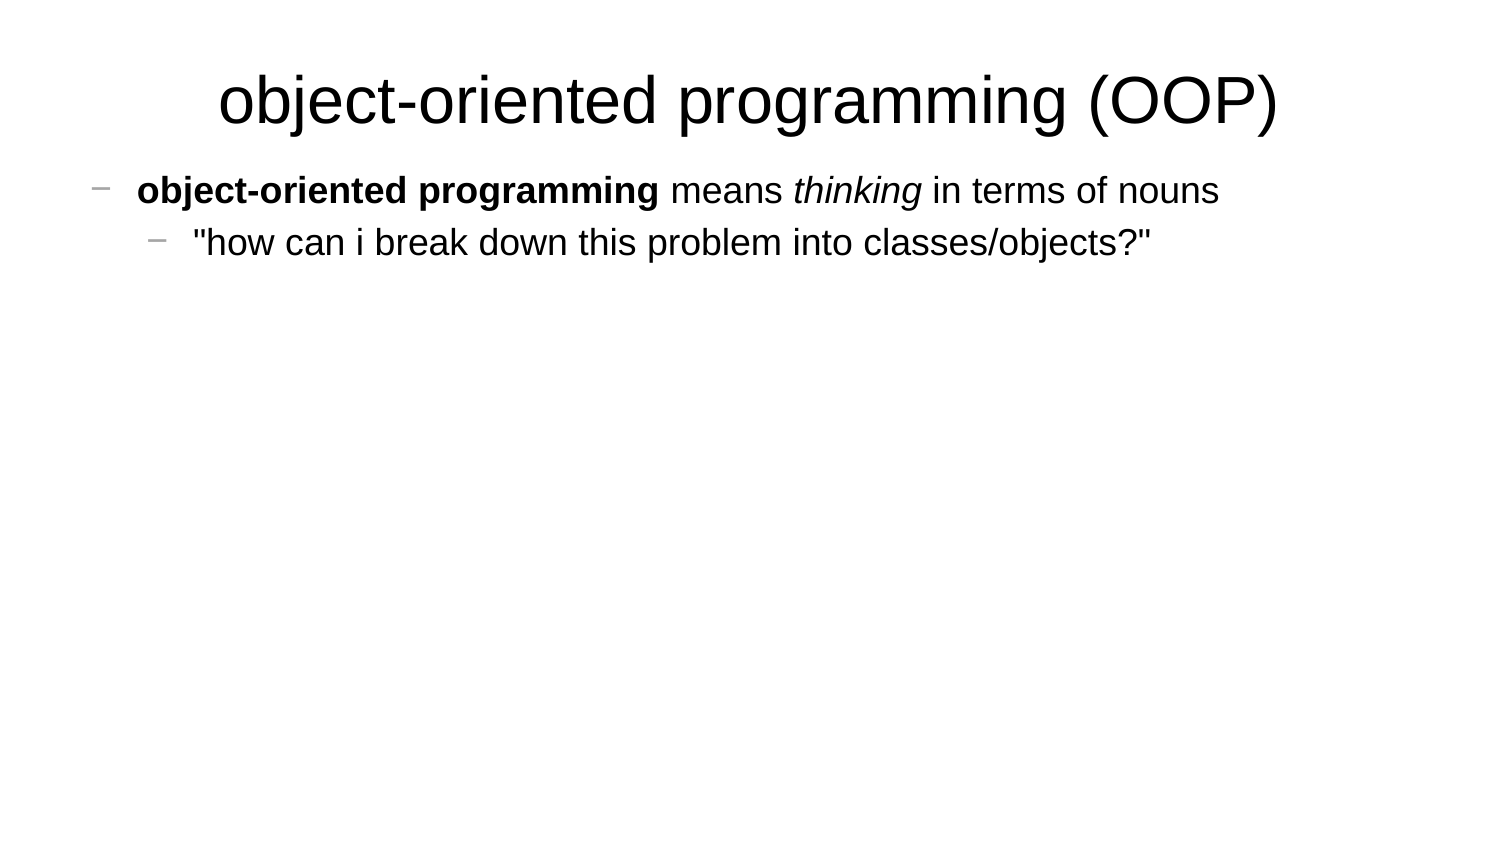

# object-oriented programming (OOP)
object-oriented programming means thinking in terms of nouns
"how can i break down this problem into classes/objects?"